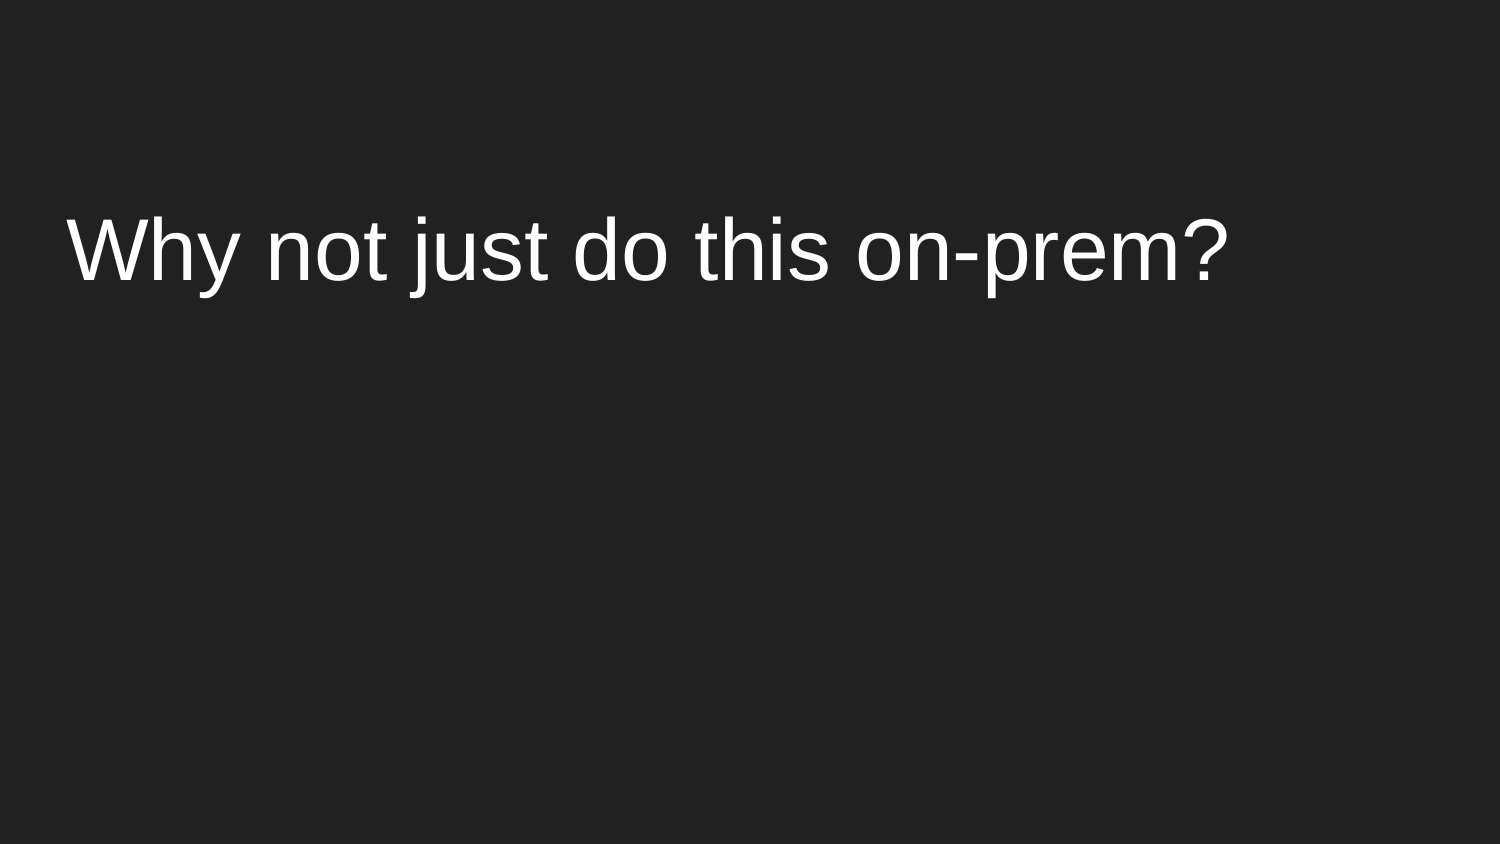

# Why not just do this on-prem?